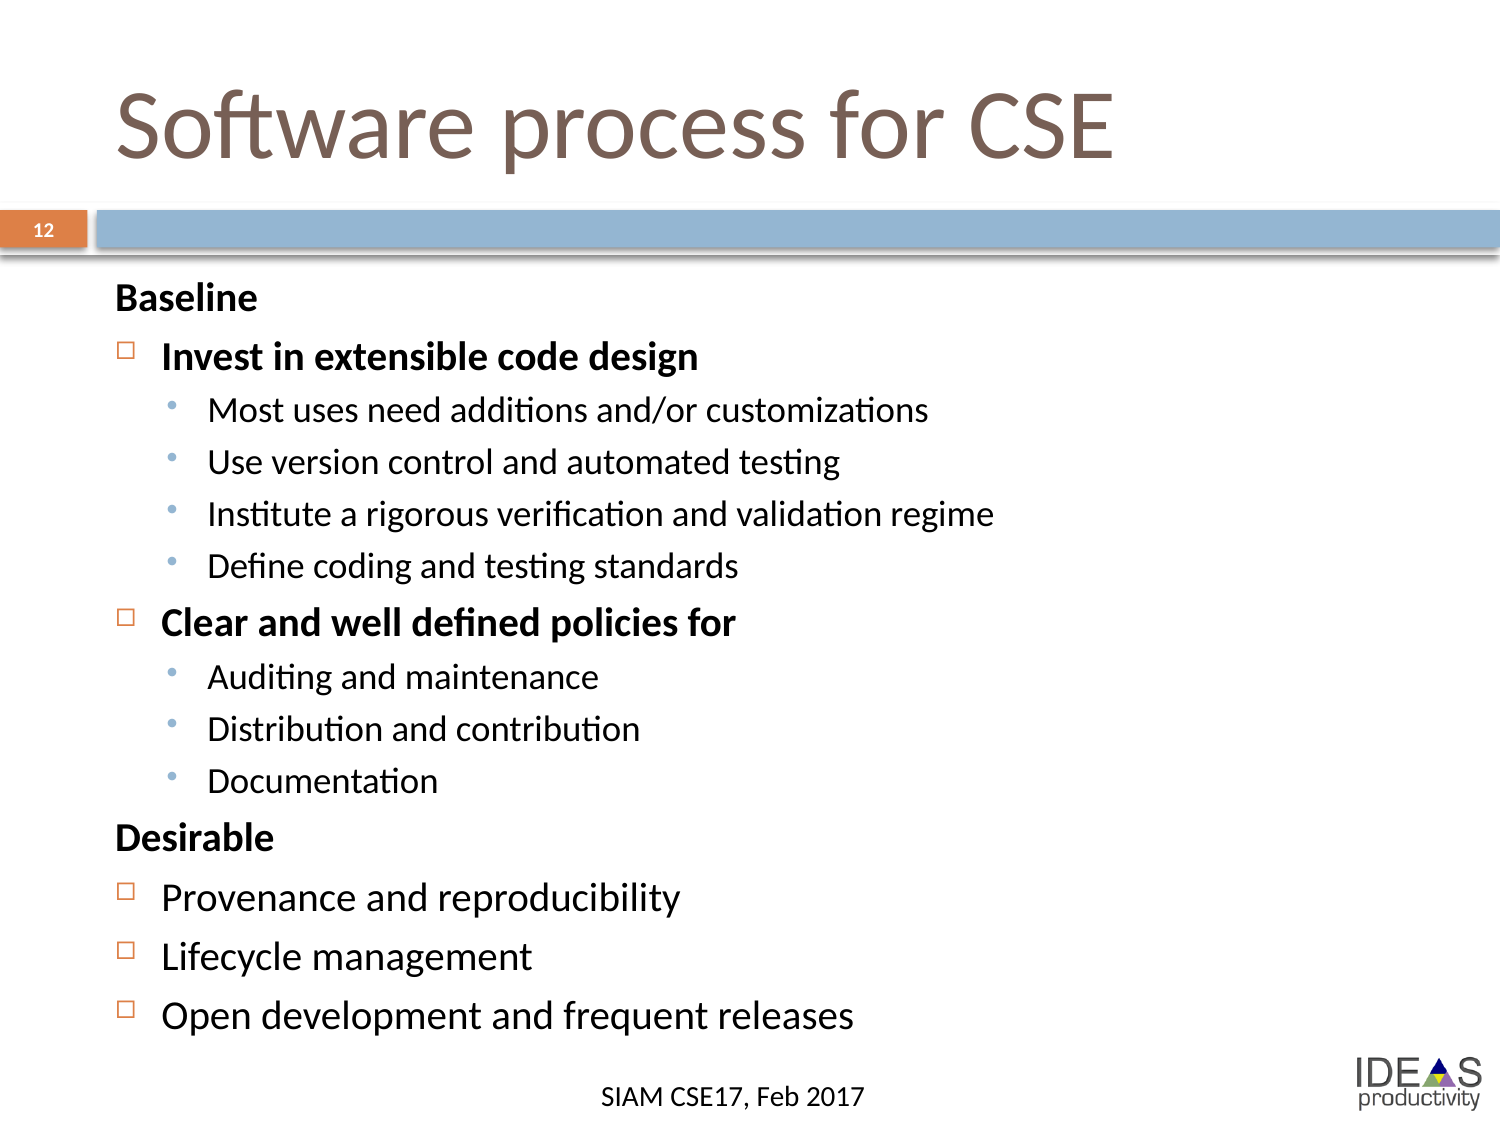

# Software process for CSE
12
Baseline
Invest in extensible code design
Most uses need additions and/or customizations
Use version control and automated testing
Institute a rigorous verification and validation regime
Define coding and testing standards
Clear and well defined policies for
Auditing and maintenance
Distribution and contribution
Documentation
Desirable
Provenance and reproducibility
Lifecycle management
Open development and frequent releases
SIAM CSE17, Feb 2017